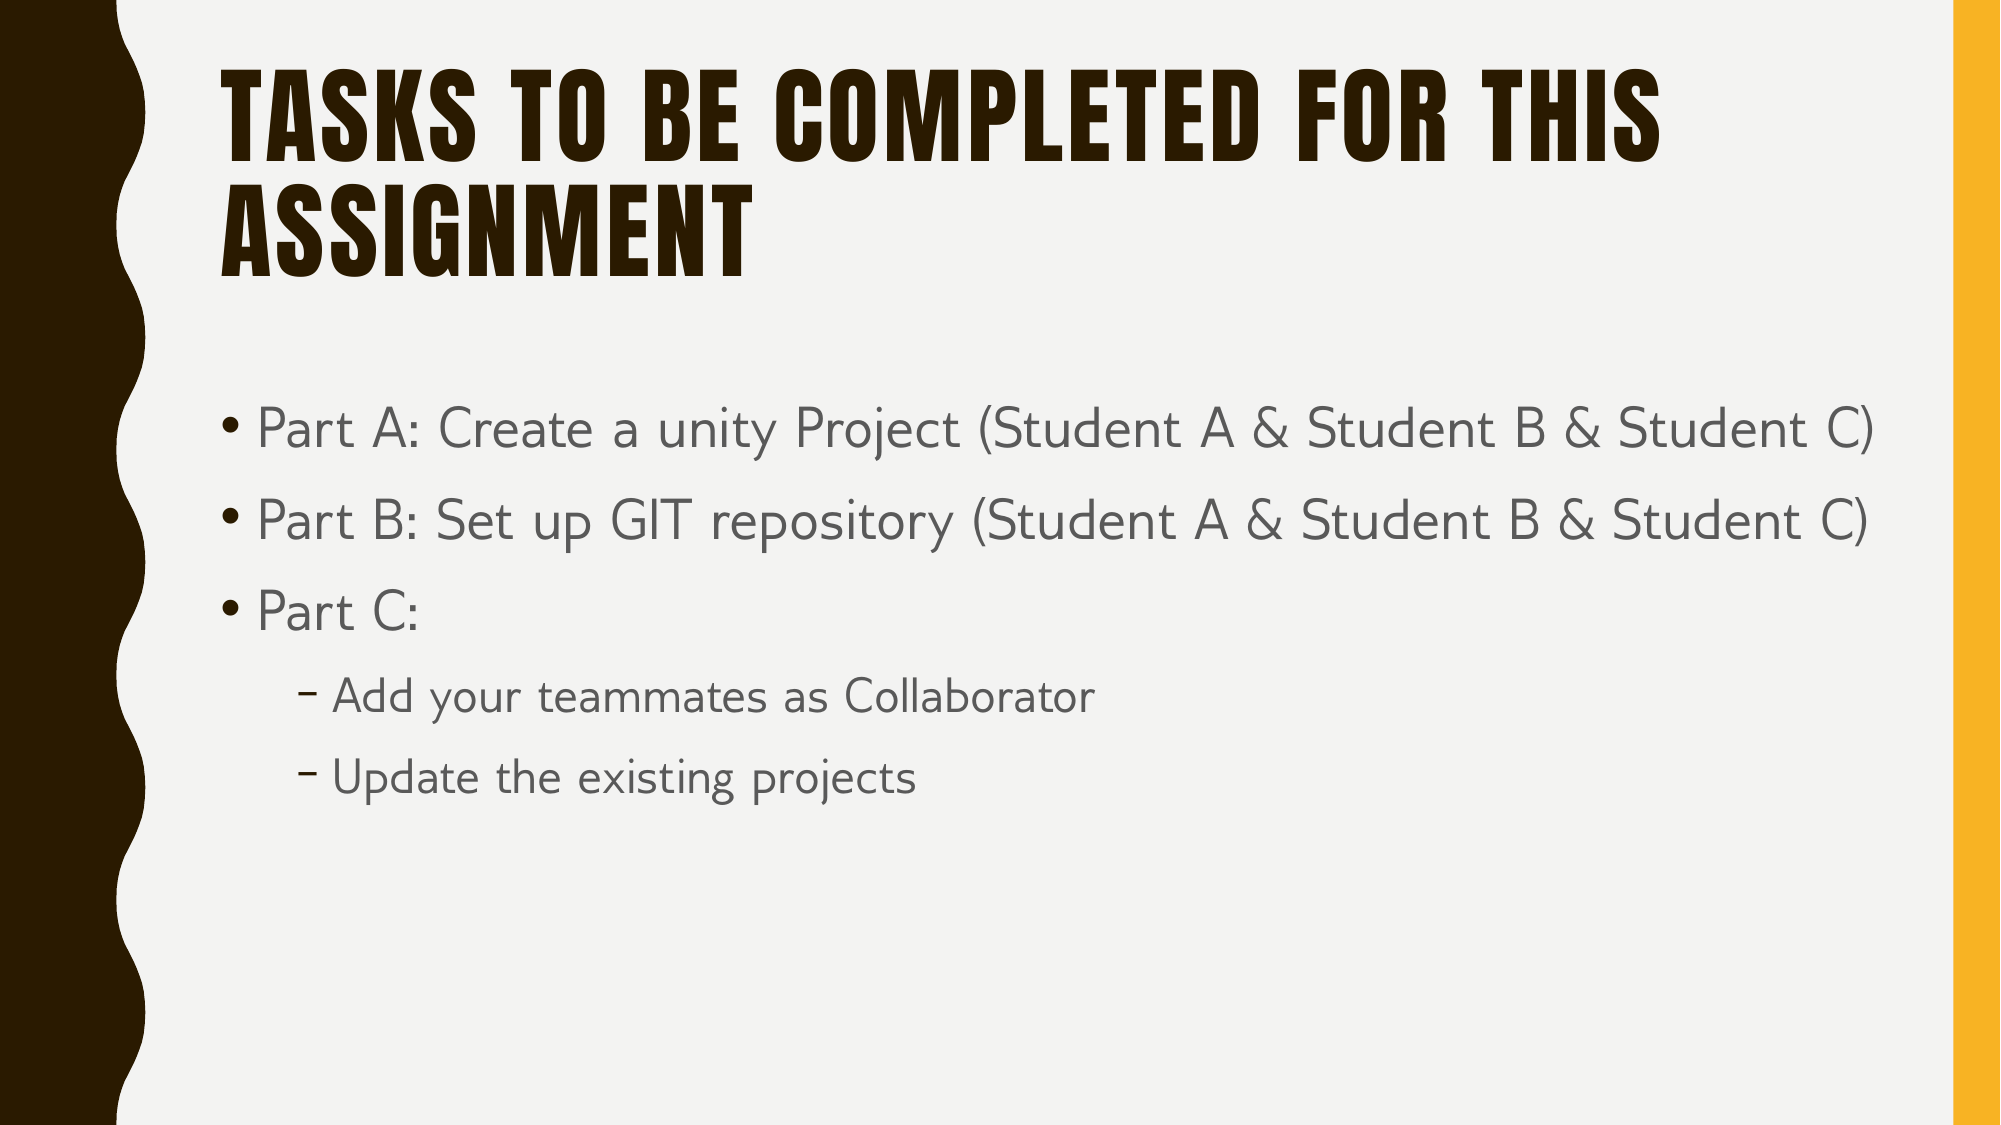

# Tasks to be completed for this assignment
Part A: Create a unity Project (Student A & Student B & Student C)
Part B: Set up GIT repository (Student A & Student B & Student C)
Part C:
Add your teammates as Collaborator
Update the existing projects